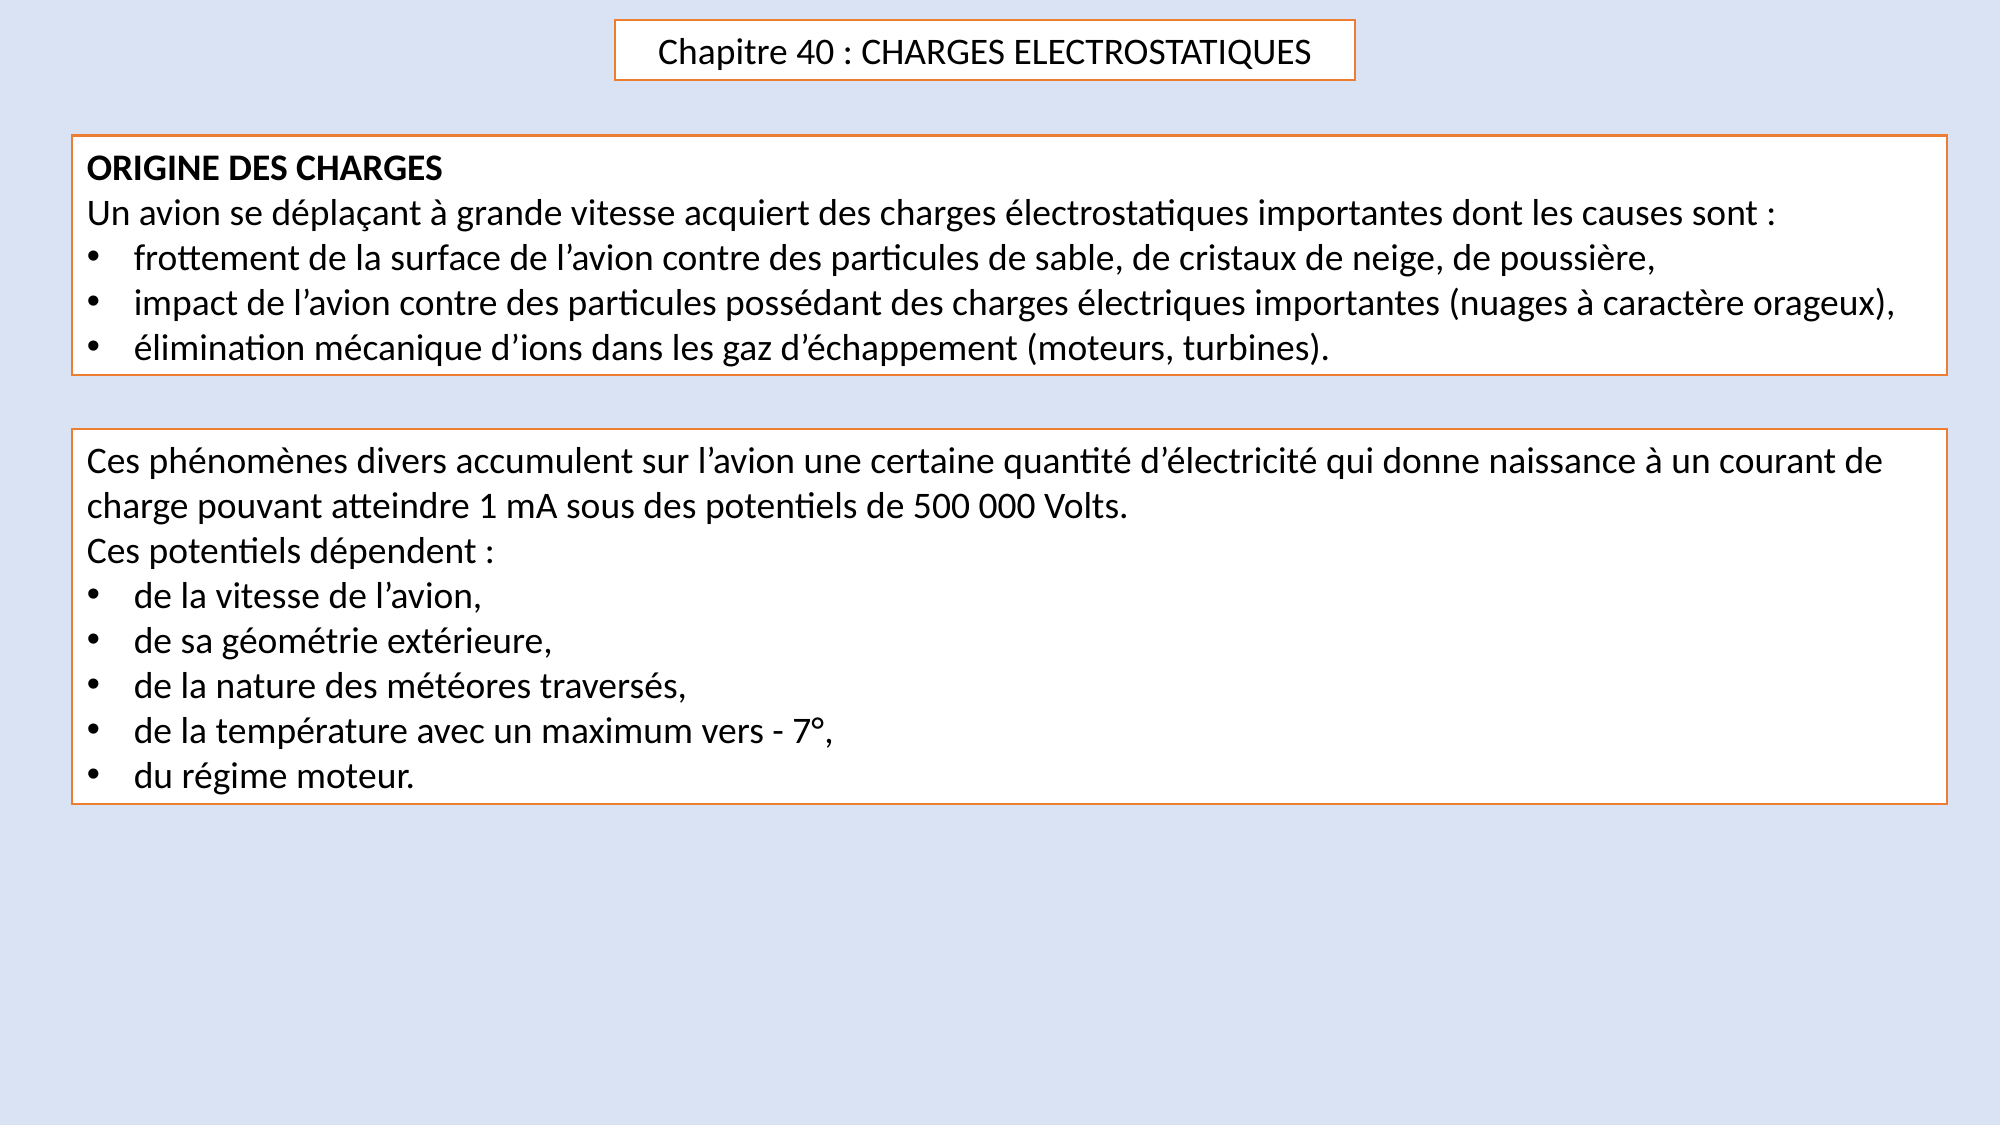

Chapitre 40 : CHARGES ELECTROSTATIQUES
ORIGINE DES CHARGES
Un avion se déplaçant à grande vitesse acquiert des charges électrostatiques importantes dont les causes sont :
frottement de la surface de l’avion contre des particules de sable, de cristaux de neige, de poussière,
impact de l’avion contre des particules possédant des charges électriques importantes (nuages à caractère orageux),
élimination mécanique d’ions dans les gaz d’échappement (moteurs, turbines).
Ces phénomènes divers accumulent sur l’avion une certaine quantité d’électricité qui donne naissance à un courant de charge pouvant atteindre 1 mA sous des potentiels de 500 000 Volts.
Ces potentiels dépendent :
de la vitesse de l’avion,
de sa géométrie extérieure,
de la nature des météores traversés,
de la température avec un maximum vers - 7°,
du régime moteur.